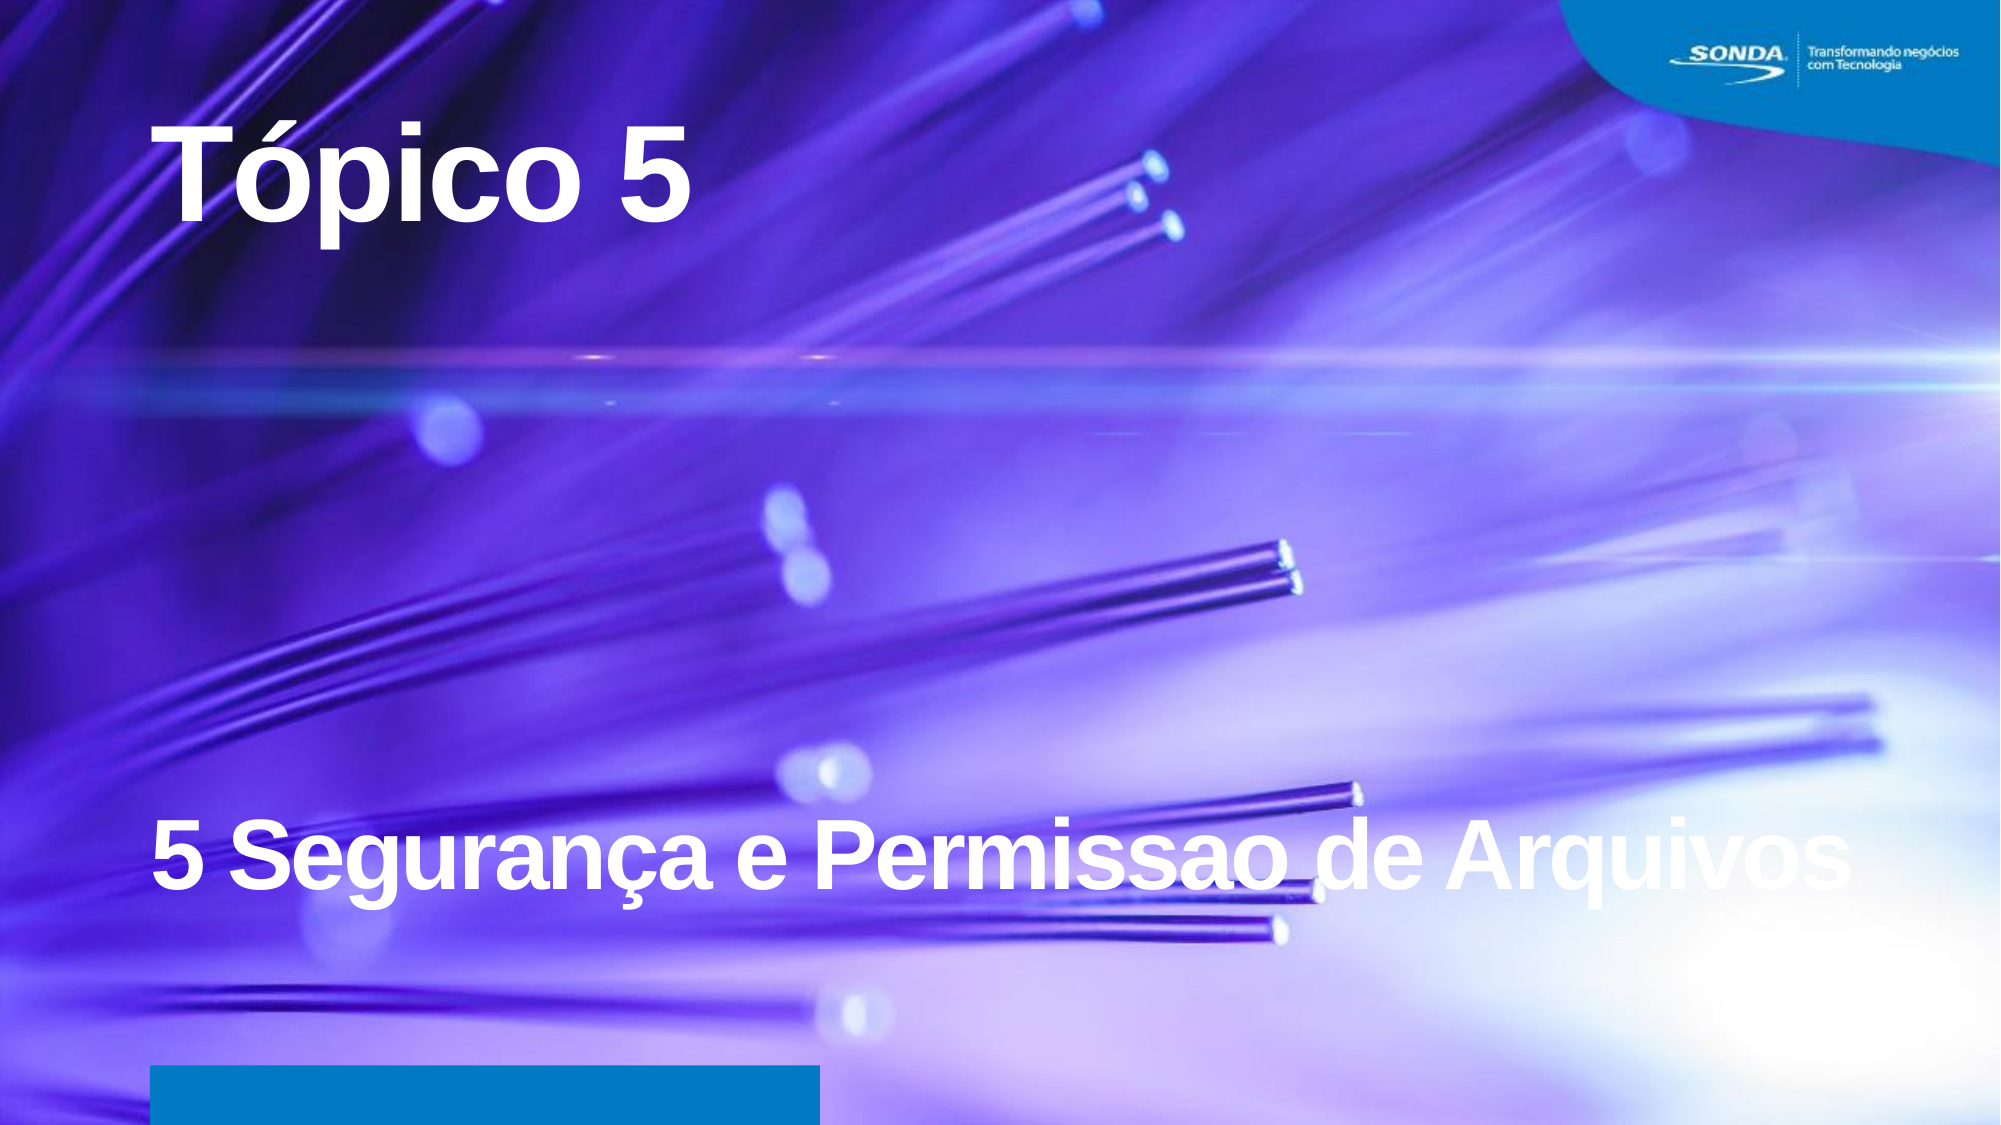

Tópico 5

5 Segurança e Permissao de Arquivos